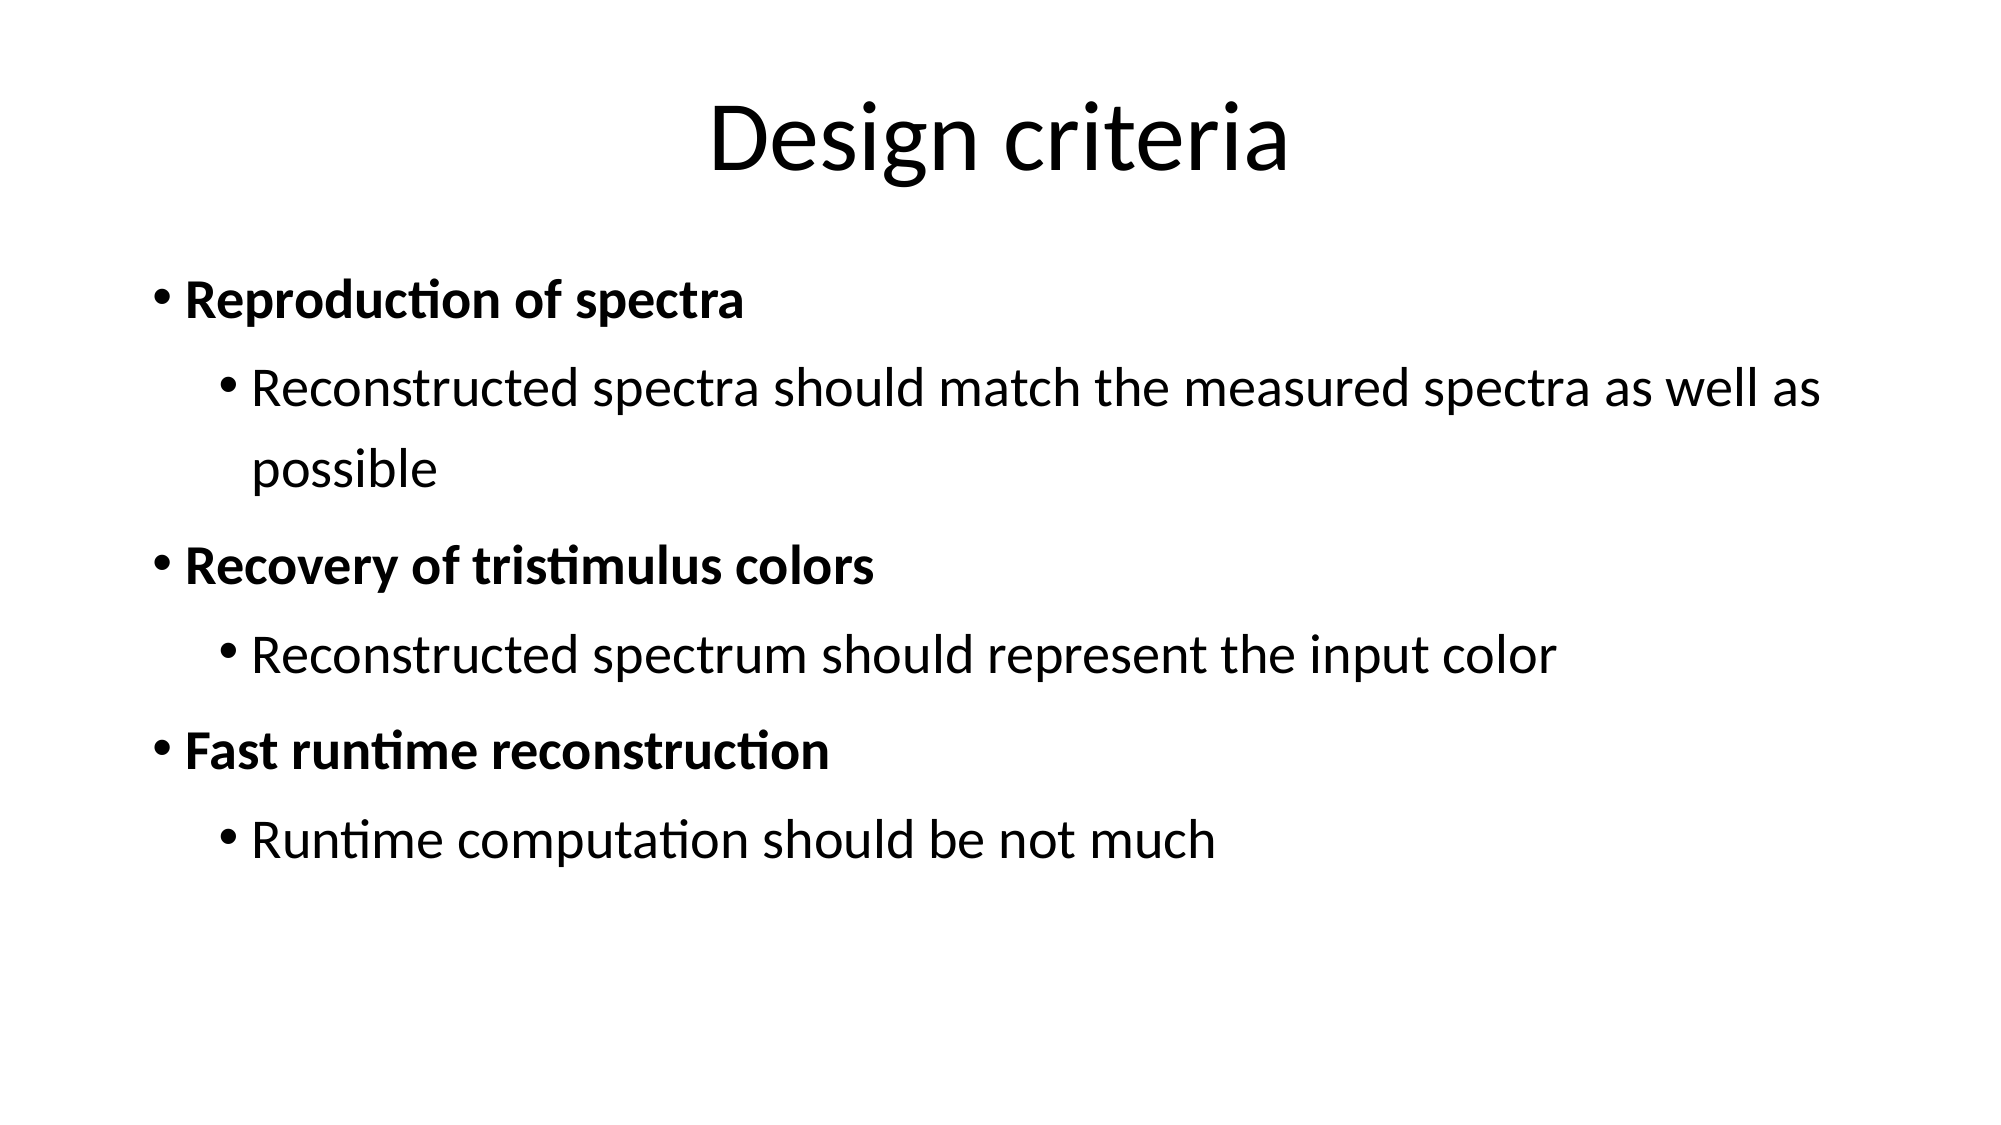

# Design criteria
Reproduction of spectra
Reconstructed spectra should match the measured spectra as well as possible
Recovery of tristimulus colors
Reconstructed spectrum should represent the input color
Fast runtime reconstruction
Runtime computation should be not much